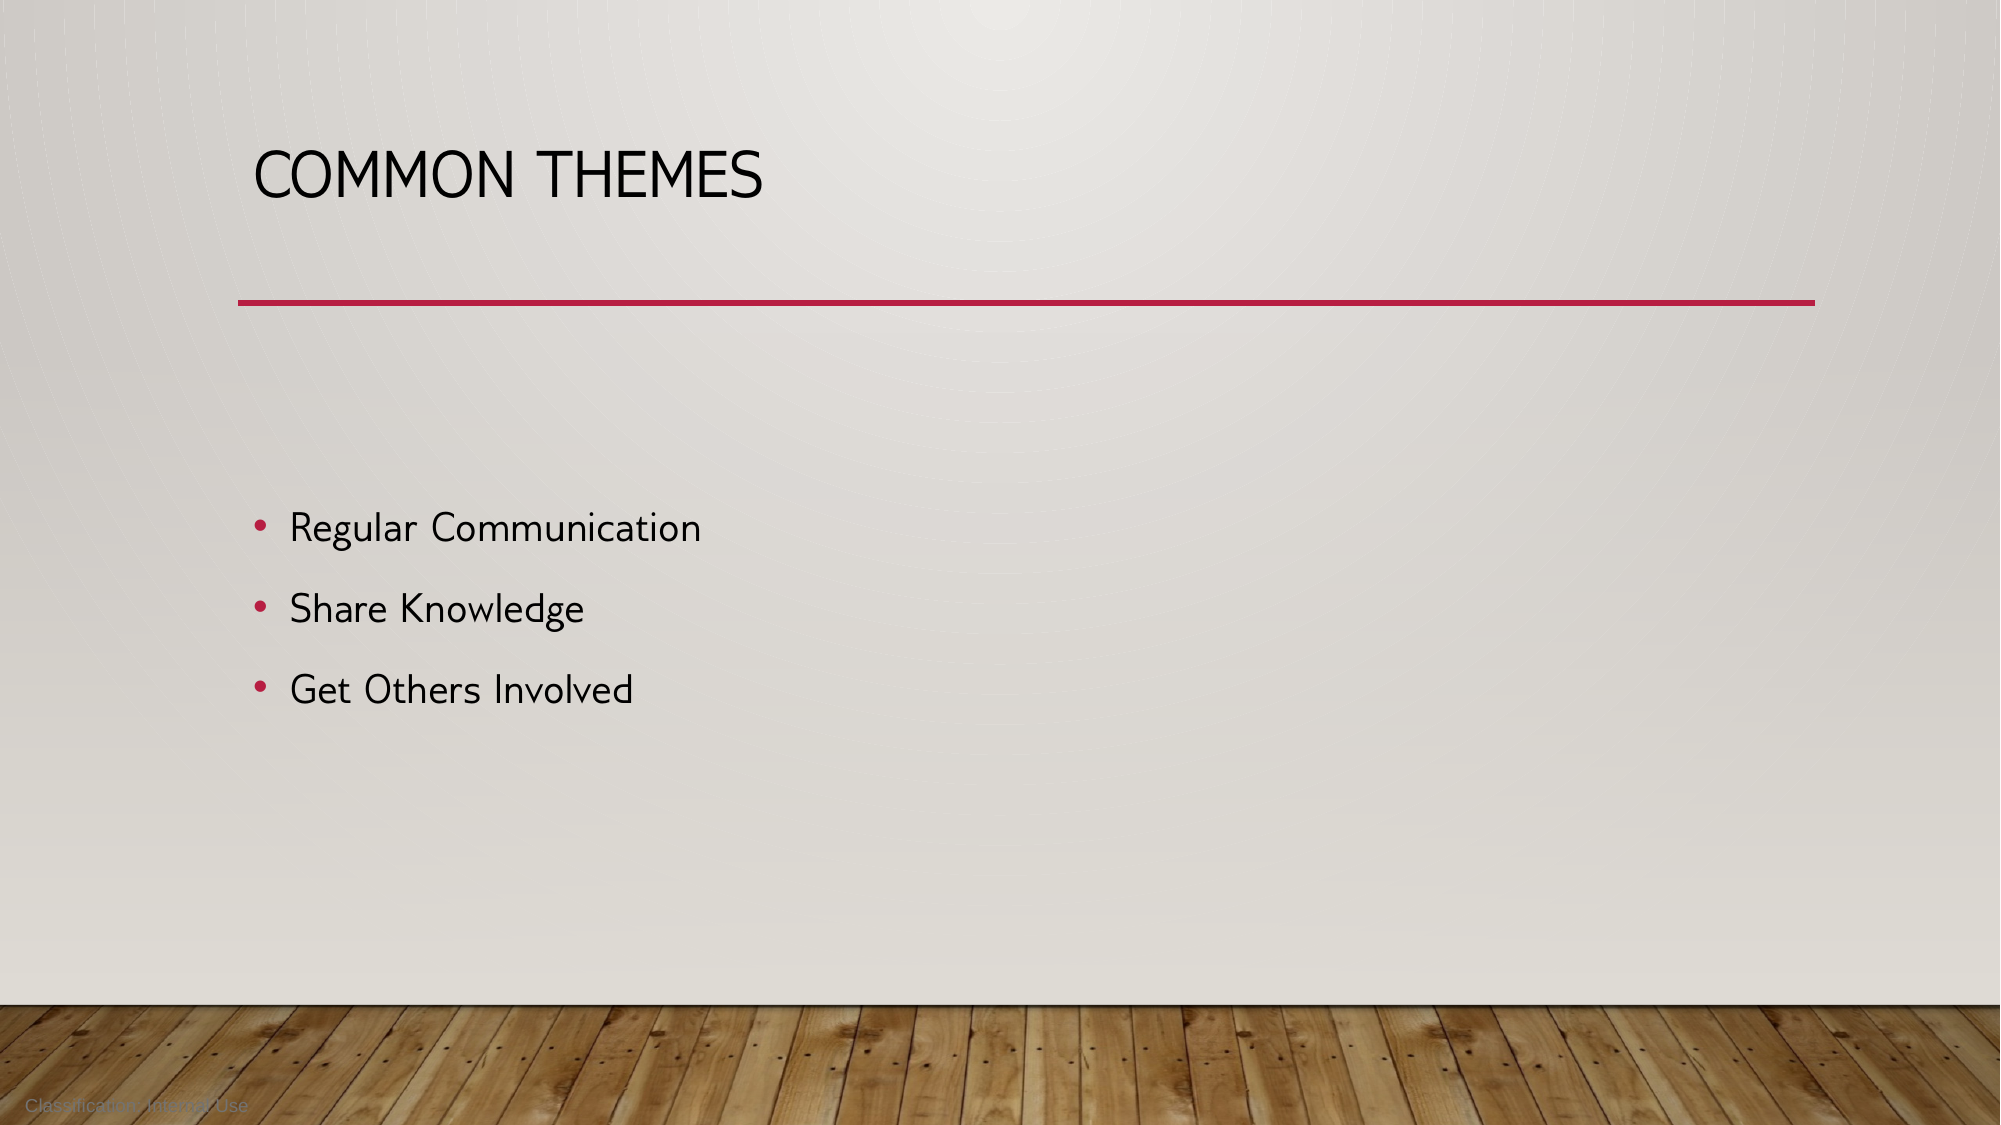

# Common themes

Regular Communication
Share Knowledge
Get Others Involved